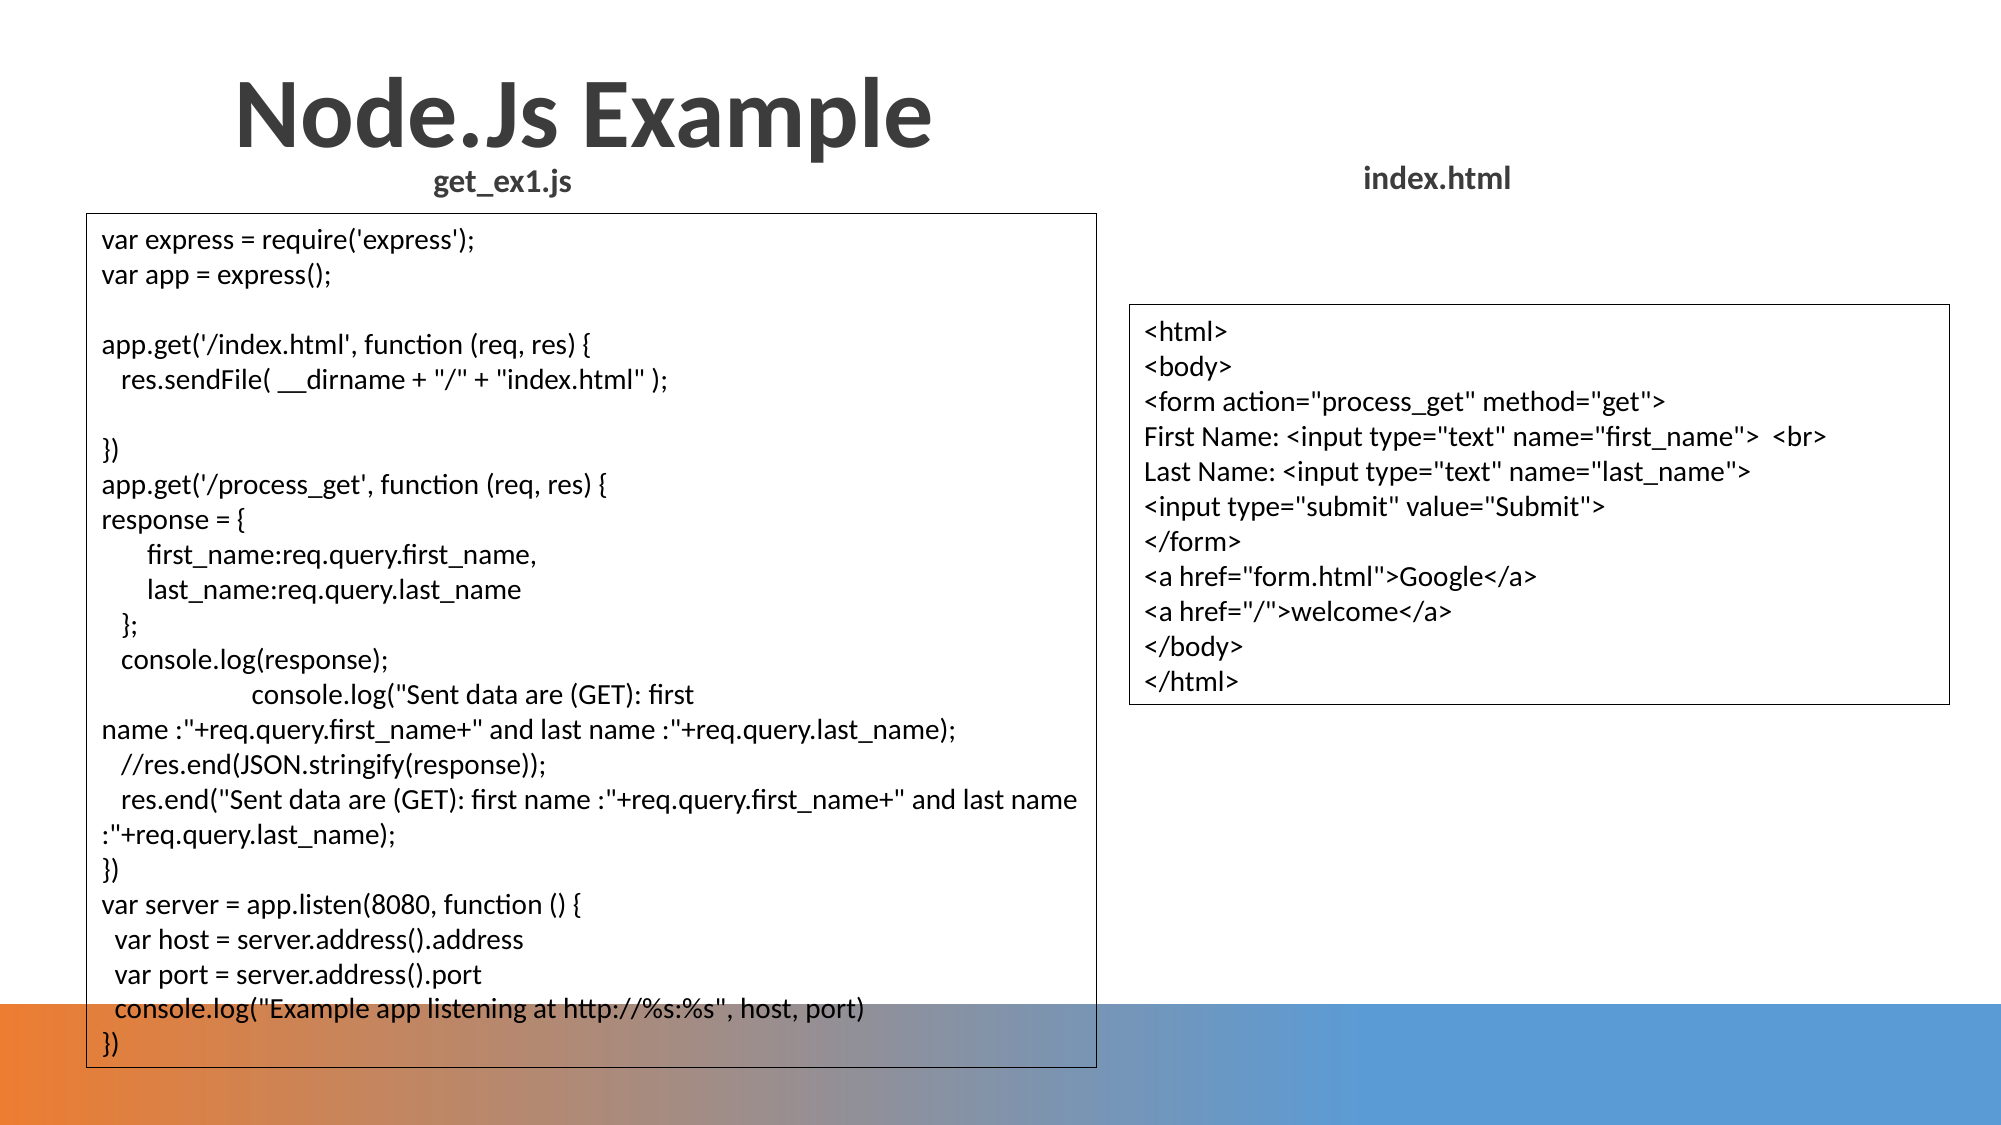

Node.Js Example

index.html
get_ex1.js
var express = require('express');
var app = express();

app.get('/index.html', function (req, res) {
   res.sendFile( __dirname + "/" + "index.html" );

})
app.get('/process_get', function (req, res) {
response = {
       first_name:req.query.first_name,
       last_name:req.query.last_name
   };
   console.log(response);
	console.log("Sent data are (GET): first name :"+req.query.first_name+" and last name :"+req.query.last_name);
   //res.end(JSON.stringify(response));
   res.end("Sent data are (GET): first name :"+req.query.first_name+" and last name :"+req.query.last_name);
})
var server = app.listen(8080, function () {
  var host = server.address().address
  var port = server.address().port
  console.log("Example app listening at http://%s:%s", host, port)
})
<html>
<body>
<form action="process_get" method="get">
First Name: <input type="text" name="first_name">  <br>
Last Name: <input type="text" name="last_name">
<input type="submit" value="Submit">
</form>
<a href="form.html">Google</a>
<a href="/">welcome</a>
</body>
</html>